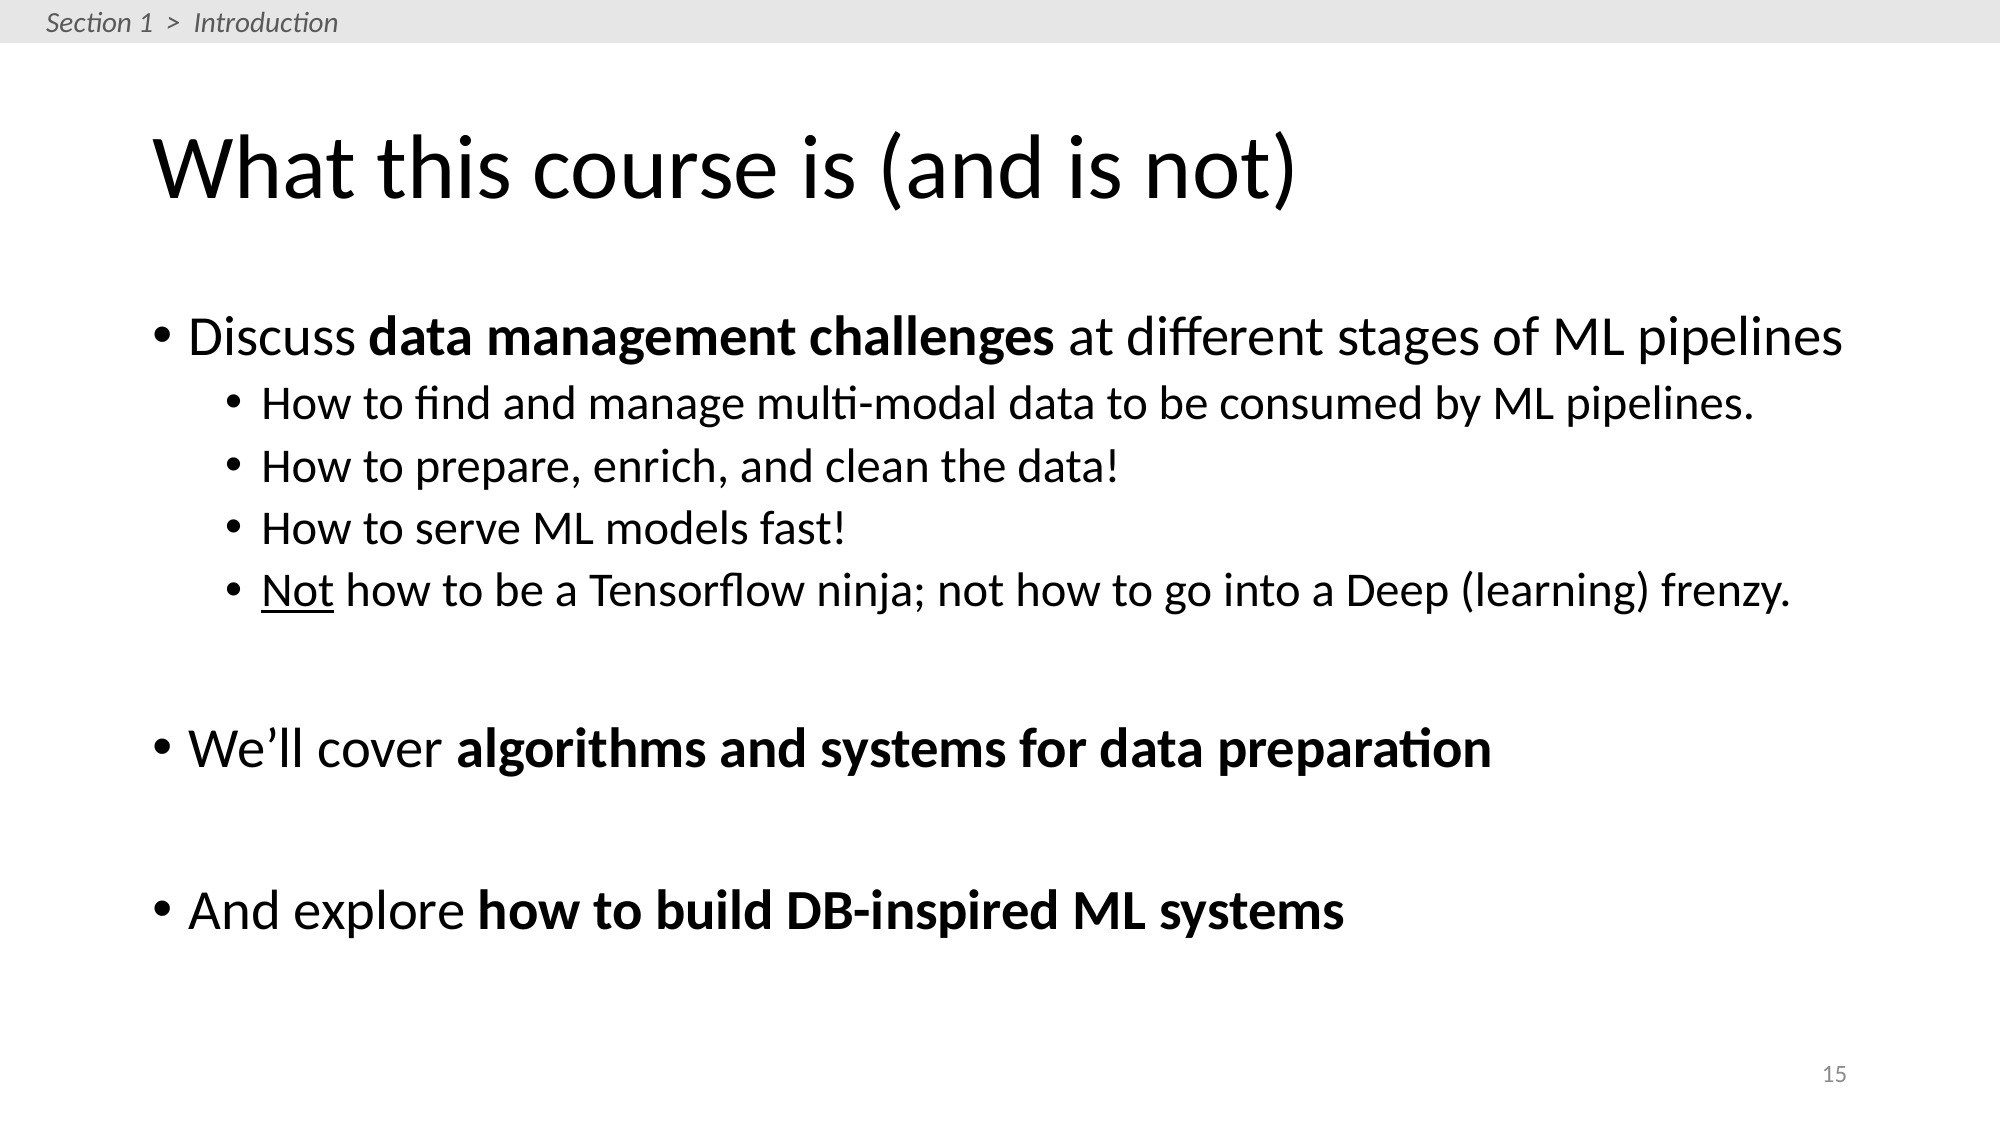

Section 1  >  Introduction
# What this course is (and is not)
Discuss data management challenges at different stages of ML pipelines
How to find and manage multi-modal data to be consumed by ML pipelines.
How to prepare, enrich, and clean the data!
How to serve ML models fast!
Not how to be a Tensorflow ninja; not how to go into a Deep (learning) frenzy.

We’ll cover algorithms and systems for data preparation

And explore how to build DB-inspired ML systems
15